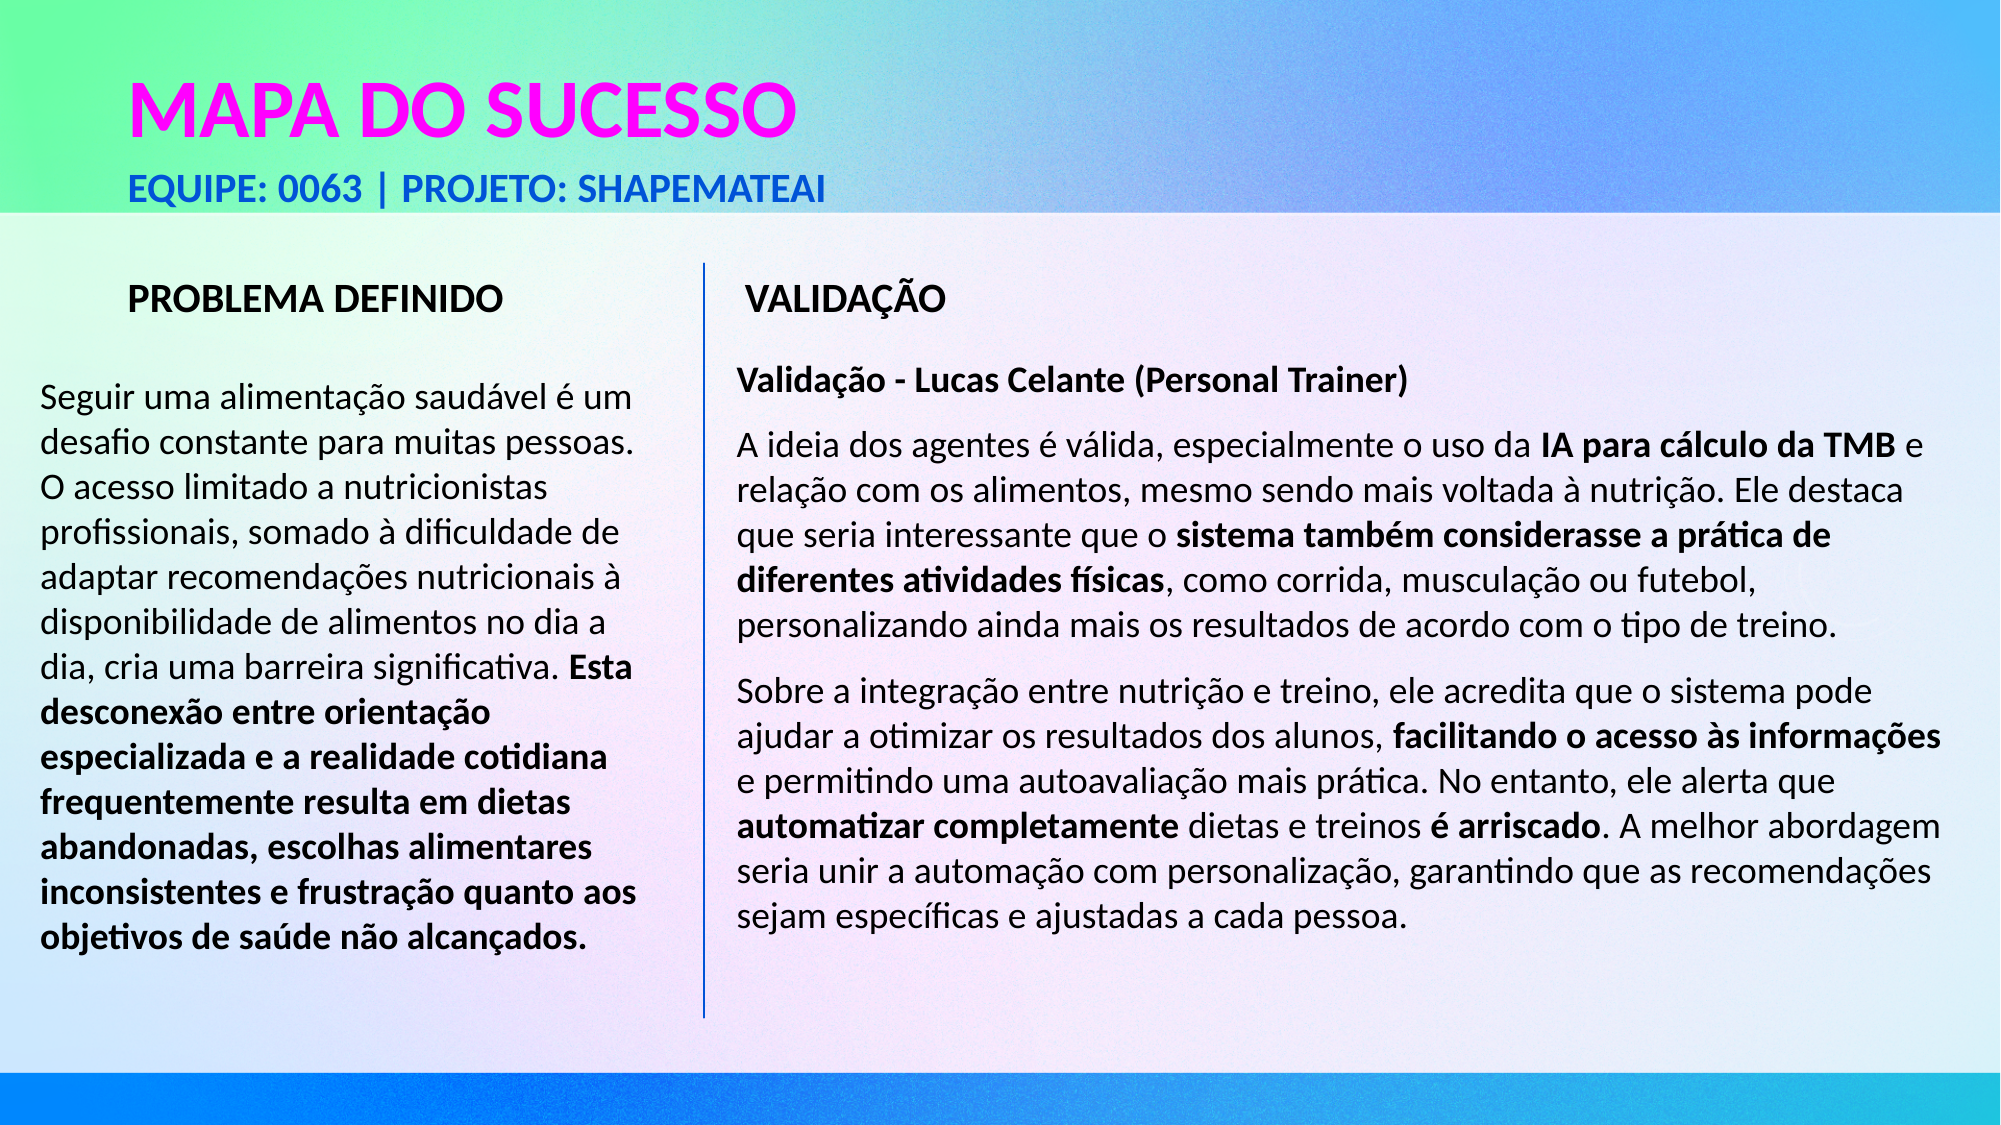

# Equipe: 0063 | Projeto: shapemateai
PROBLEMA DEFINIDO
VALIDAÇÃO
Validação - Lucas Celante (Personal Trainer)
A ideia dos agentes é válida, especialmente o uso da IA para cálculo da TMB e relação com os alimentos, mesmo sendo mais voltada à nutrição. Ele destaca que seria interessante que o sistema também considerasse a prática de diferentes atividades físicas, como corrida, musculação ou futebol, personalizando ainda mais os resultados de acordo com o tipo de treino.
Sobre a integração entre nutrição e treino, ele acredita que o sistema pode ajudar a otimizar os resultados dos alunos, facilitando o acesso às informações e permitindo uma autoavaliação mais prática. No entanto, ele alerta que automatizar completamente dietas e treinos é arriscado. A melhor abordagem seria unir a automação com personalização, garantindo que as recomendações sejam específicas e ajustadas a cada pessoa.
Seguir uma alimentação saudável é um desafio constante para muitas pessoas. O acesso limitado a nutricionistas profissionais, somado à dificuldade de adaptar recomendações nutricionais à disponibilidade de alimentos no dia a dia, cria uma barreira significativa. Esta desconexão entre orientação especializada e a realidade cotidiana frequentemente resulta em dietas abandonadas, escolhas alimentares inconsistentes e frustração quanto aos objetivos de saúde não alcançados.